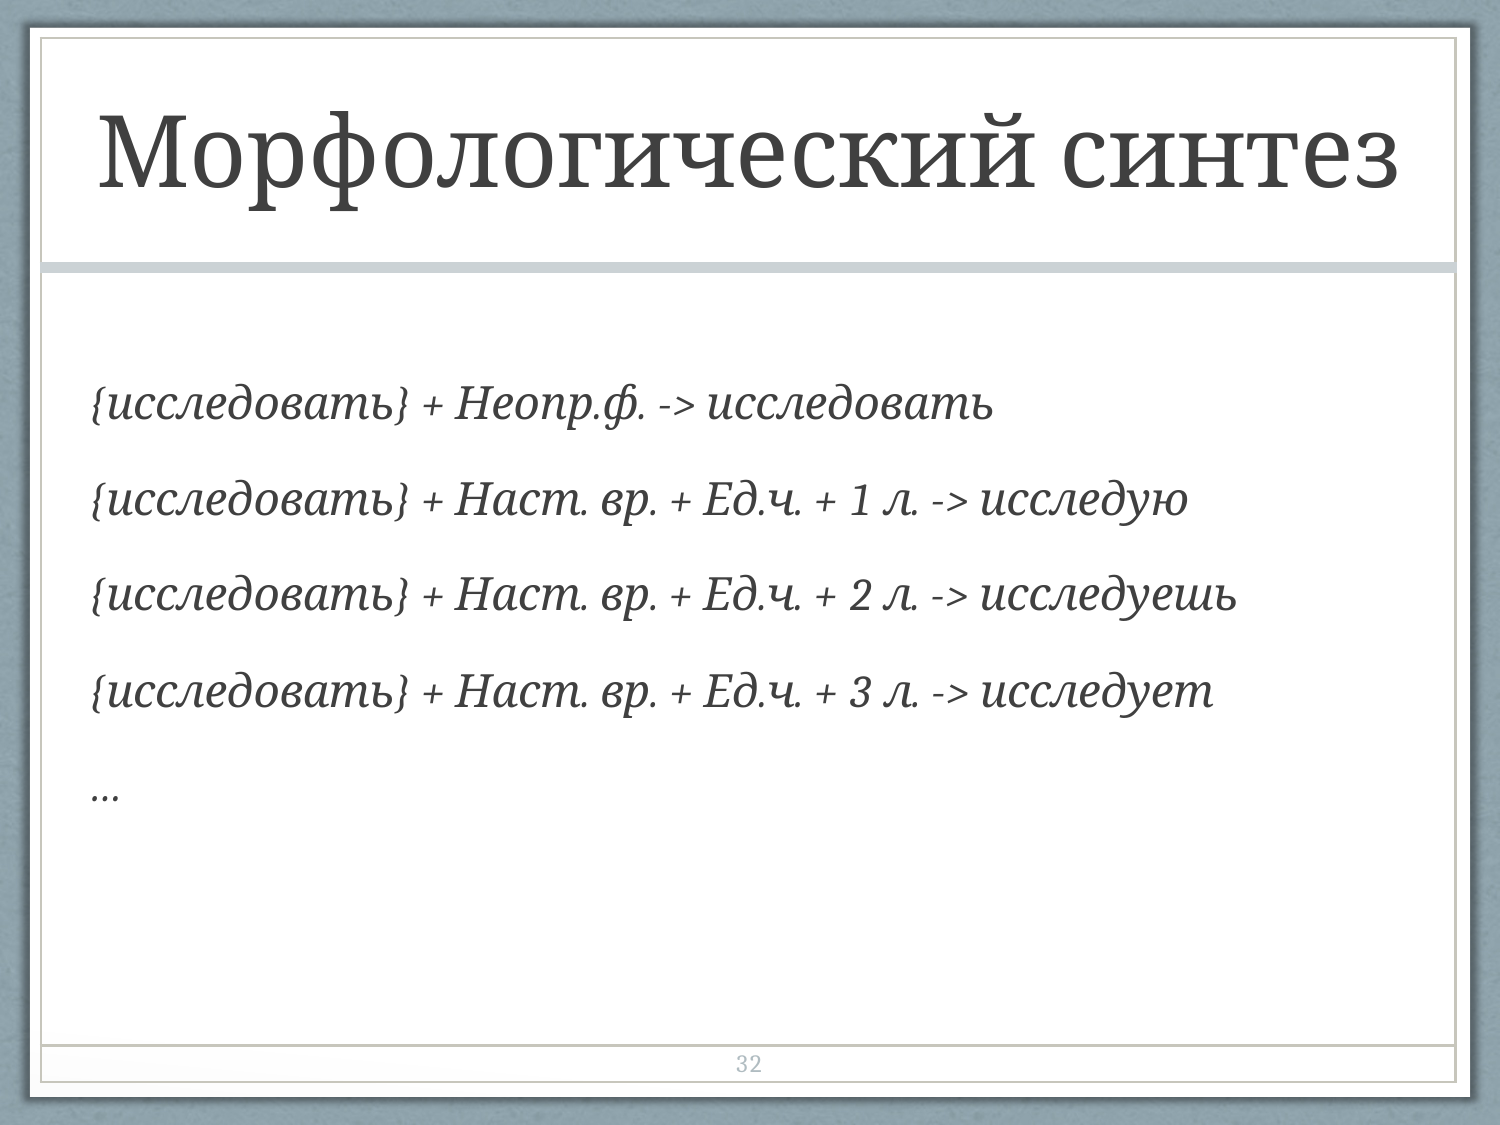

| Морфологический синтез |
| --- |
| {исследовать} + Неопр.ф. -> исследовать {исследовать} + Наст. вр. + Ед.ч. + 1 л. -> исследую {исследовать} + Наст. вр. + Ед.ч. + 2 л. -> исследуешь {исследовать} + Наст. вр. + Ед.ч. + 3 л. -> исследует … |
| 32 |